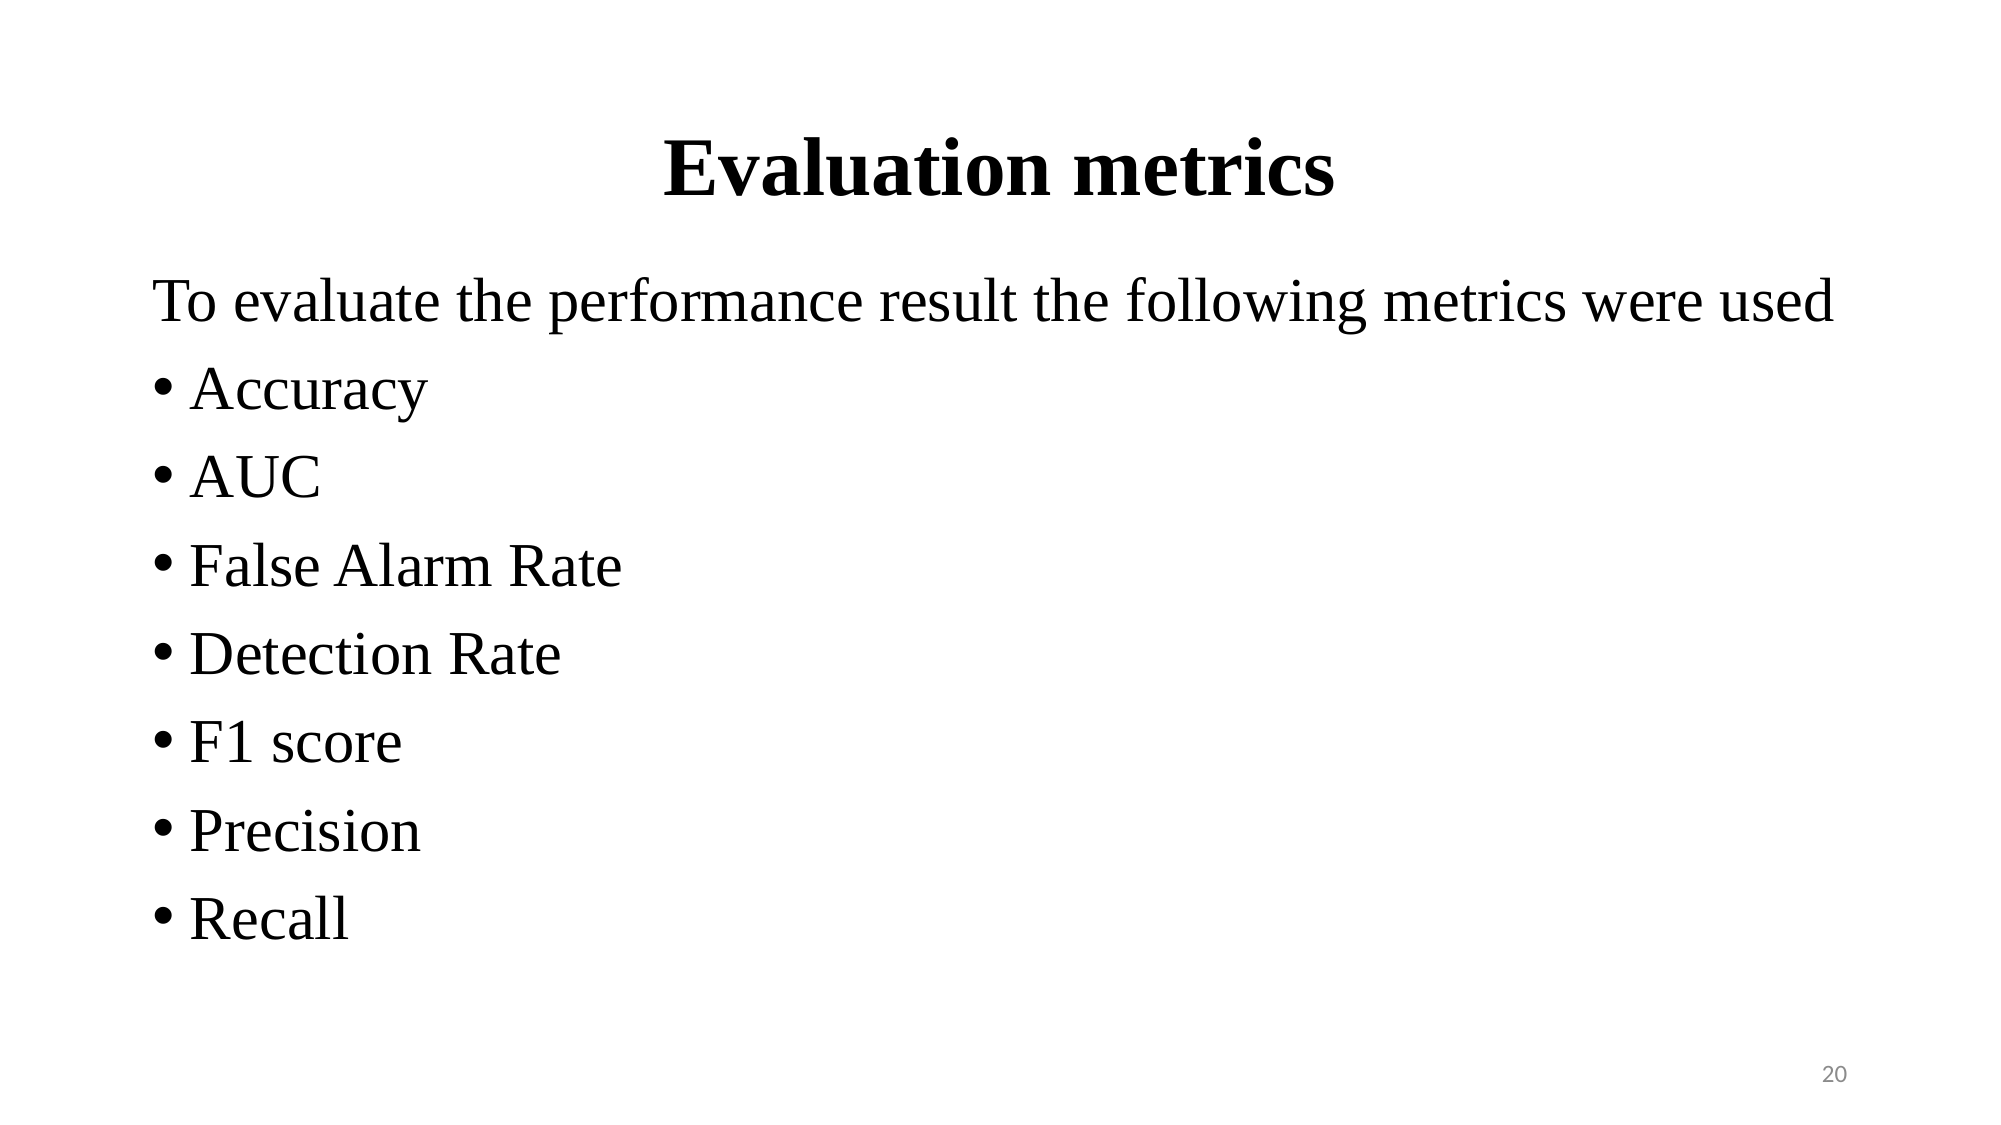

# Evaluation metrics
To evaluate the performance result the following metrics were used
Accuracy
AUC
False Alarm Rate
Detection Rate
F1 score
Precision
Recall
20